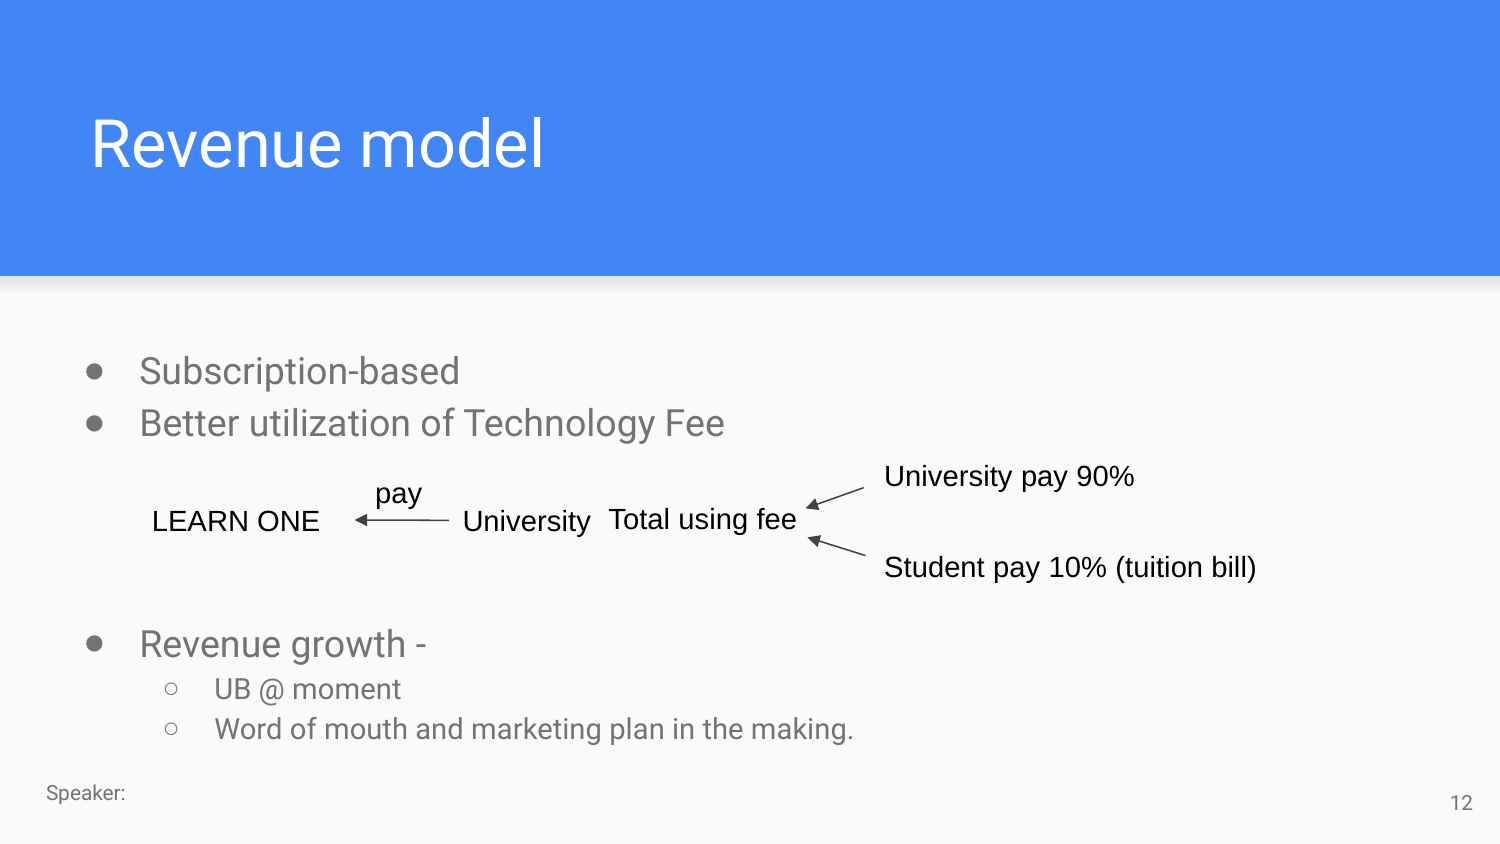

# Revenue model
Subscription-based
Better utilization of Technology Fee

Revenue growth -
UB @ moment
Word of mouth and marketing plan in the making.
University pay 90%
pay
Total using fee
LEARN ONE
University
Student pay 10% (tuition bill)

Speaker:
12